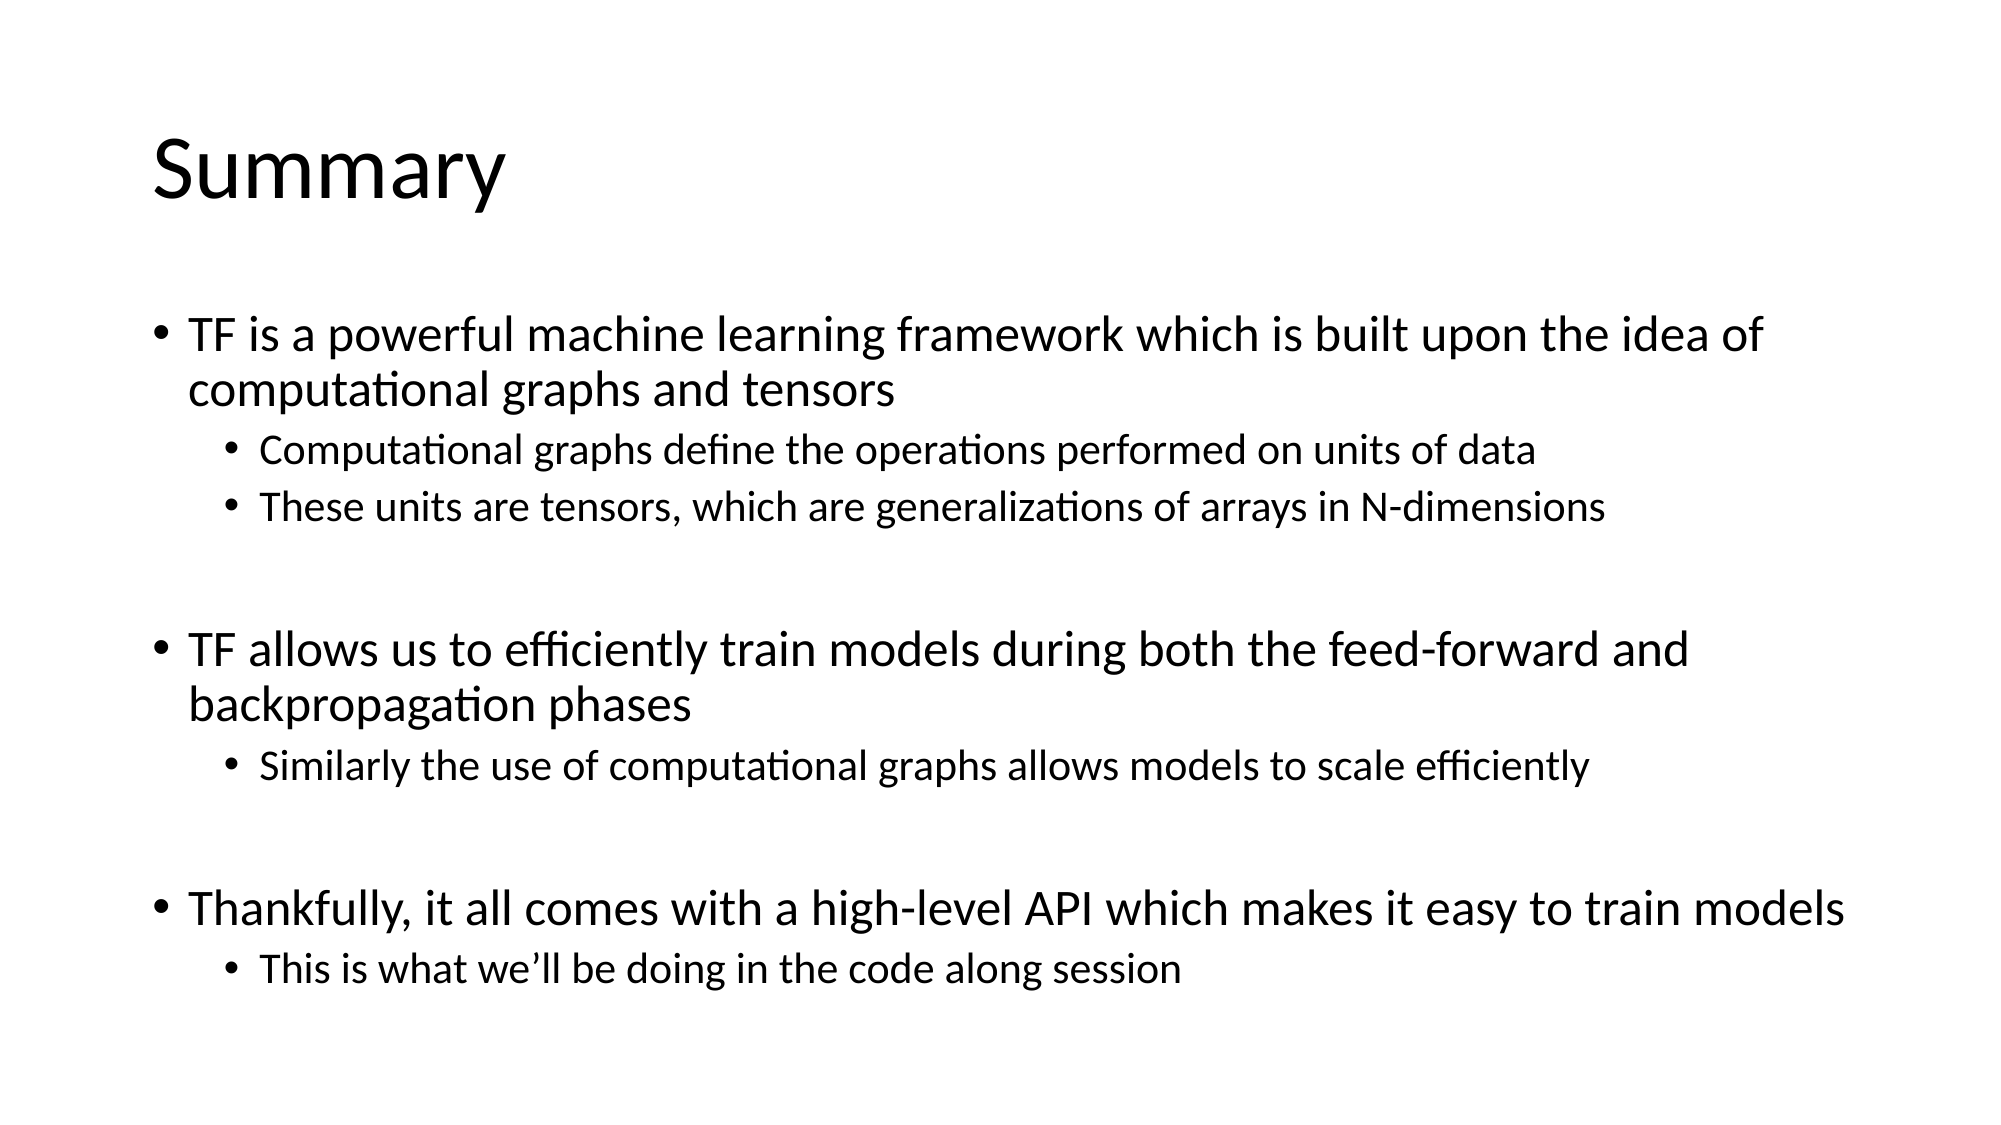

# Summary
TF is a powerful machine learning framework which is built upon the idea of computational graphs and tensors
Computational graphs define the operations performed on units of data
These units are tensors, which are generalizations of arrays in N-dimensions

TF allows us to efficiently train models during both the feed-forward and backpropagation phases
Similarly the use of computational graphs allows models to scale efficiently

Thankfully, it all comes with a high-level API which makes it easy to train models
This is what we’ll be doing in the code along session